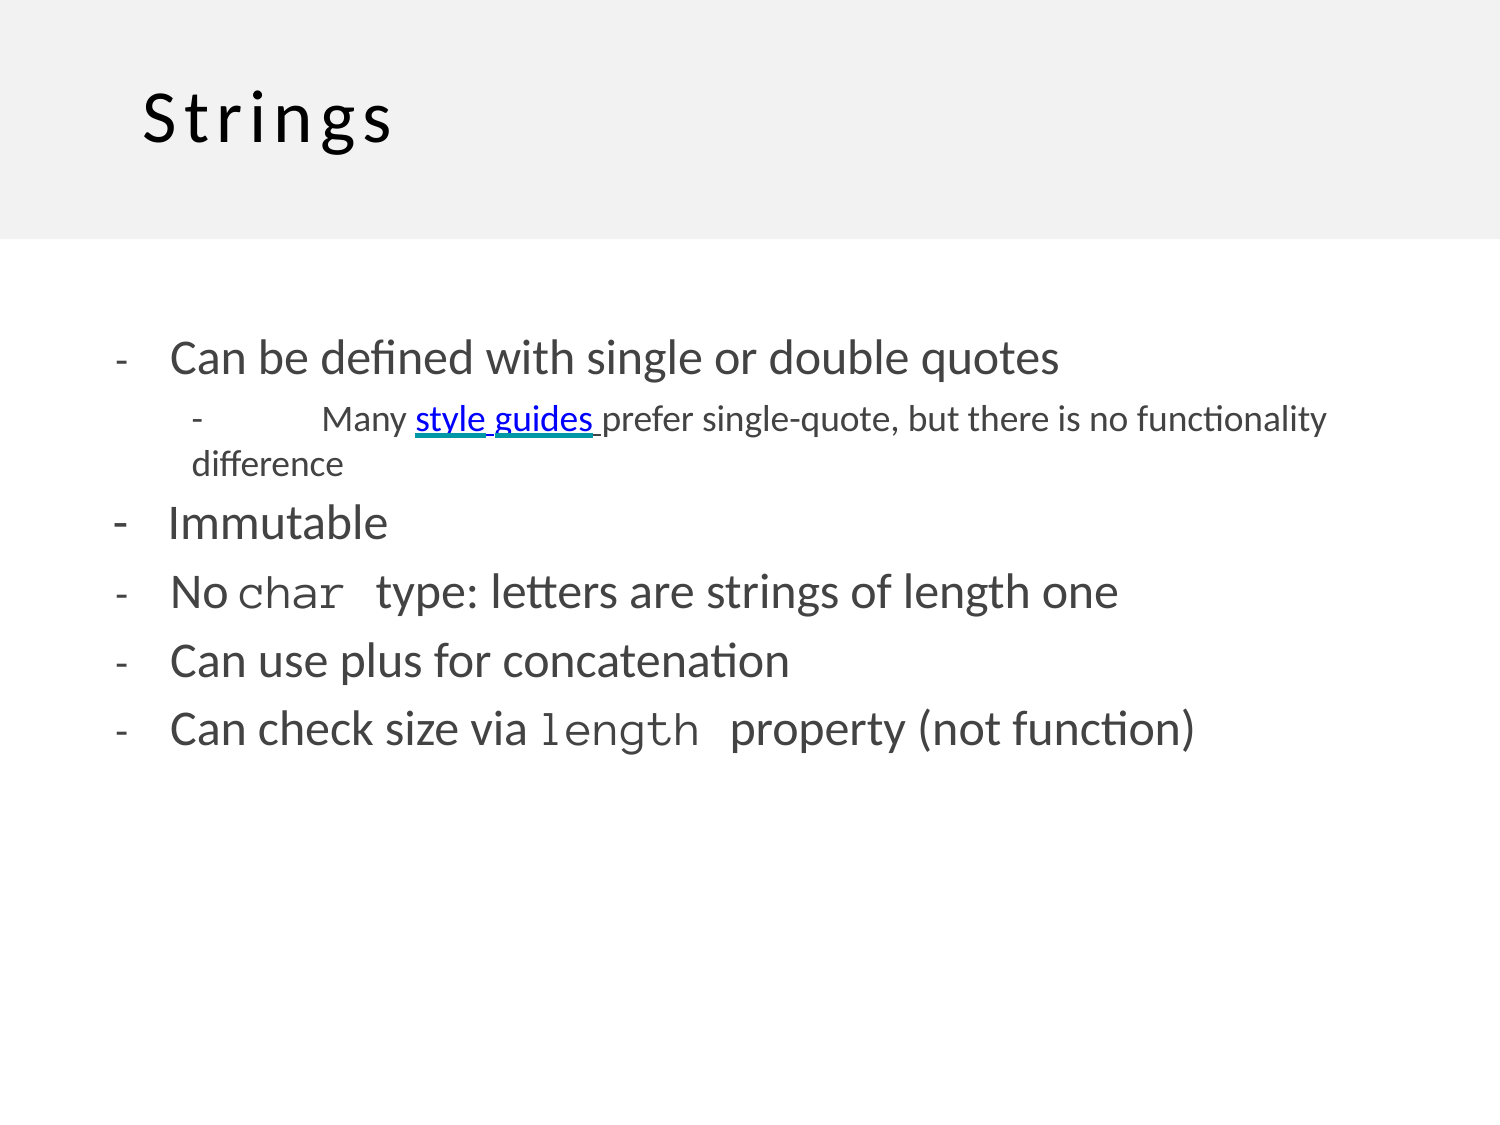

# Strings

-	Can be defined with single or double quotes
-	Many style guides prefer single-quote, but there is no functionality difference
-	Immutable
-	No char type: letters are strings of length one
-	Can use plus for concatenation
-	Can check size via length property (not function)